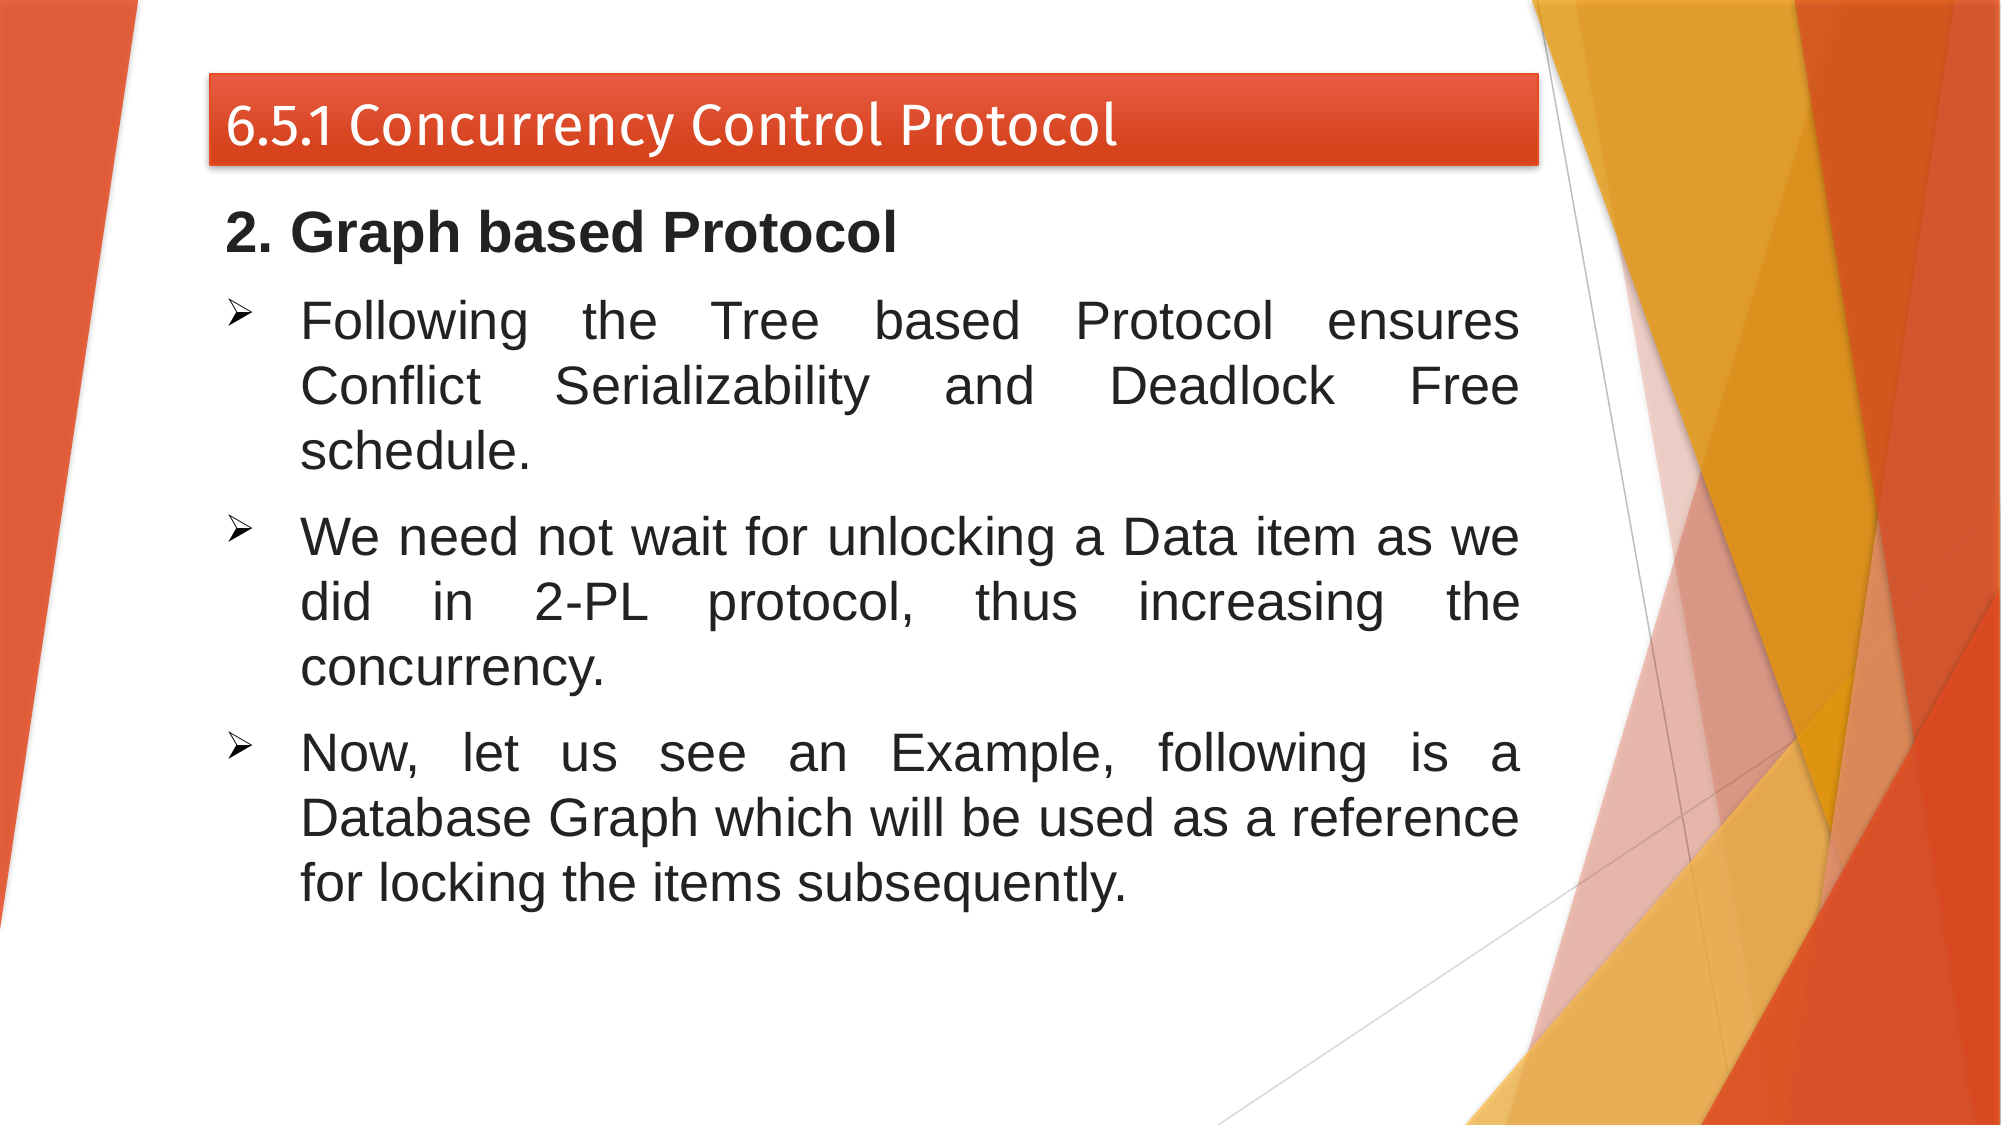

# 6.5.1 Concurrency Control Protocol
2. Graph based Protocol
Following the Tree based Protocol ensures Conflict Serializability and Deadlock Free schedule.
We need not wait for unlocking a Data item as we did in 2-PL protocol, thus increasing the concurrency.
Now, let us see an Example, following is a Database Graph which will be used as a reference for locking the items subsequently.